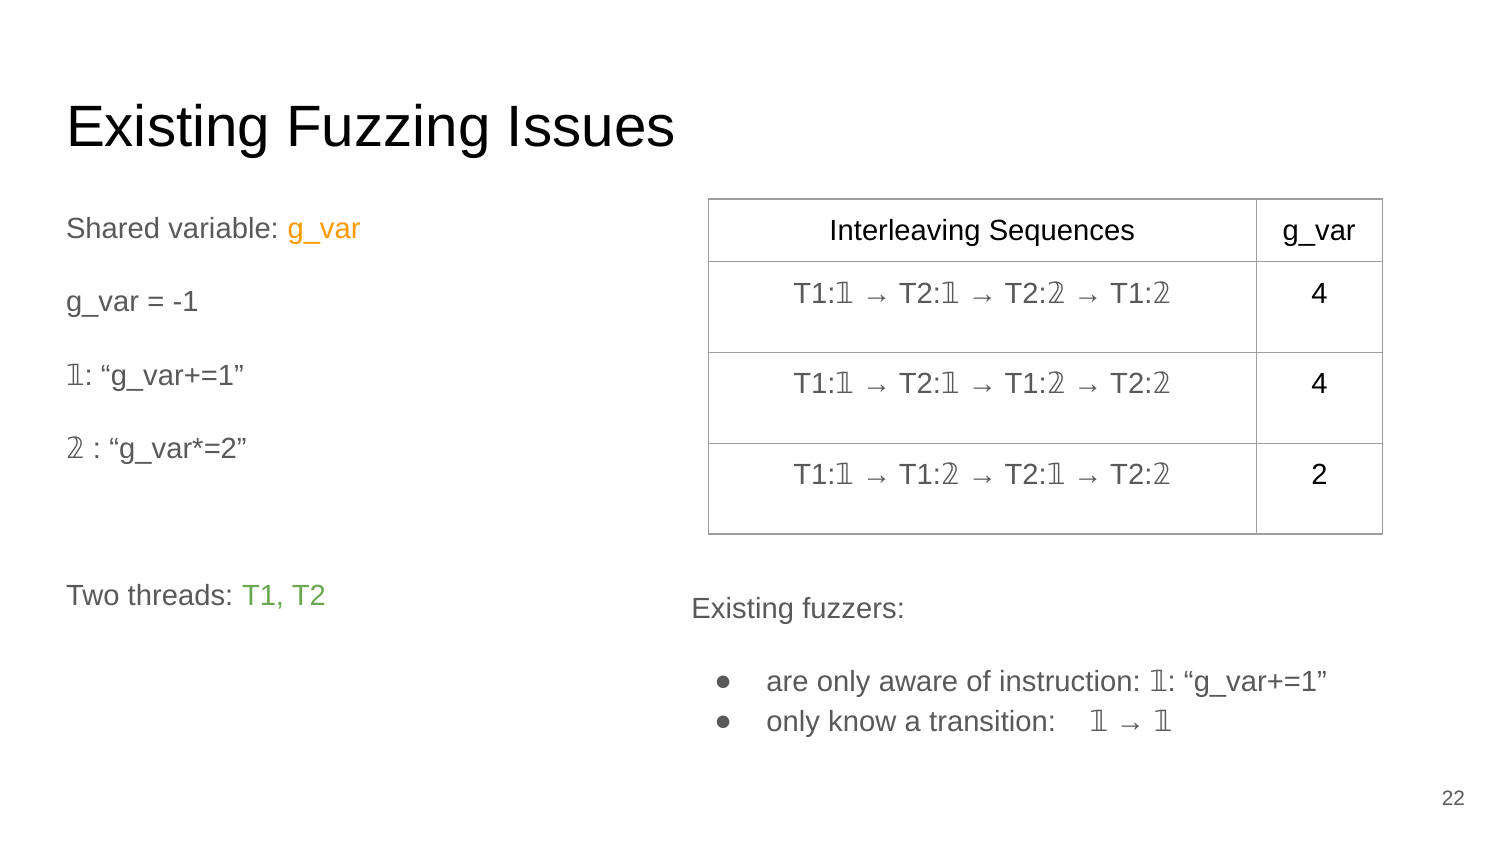

# Existing Fuzzing Issues
Shared variable: g_var
g_var = -1
𝟙: “g_var+=1”
𝟚 : “g_var*=2”

Two threads: T1, T2
| Interleaving Sequences | g\_var |
| --- | --- |
| T1:𝟙 → T2:𝟙 → T2:𝟚 → T1:𝟚 | 4 |
| T1:𝟙 → T2:𝟙 → T1:𝟚 → T2:𝟚 | 4 |
| T1:𝟙 → T1:𝟚 → T2:𝟙 → T2:𝟚 | 2 |
Existing fuzzers:
are only aware of instruction: 𝟙: “g_var+=1”
only know a transition:    𝟙 → 𝟙

22